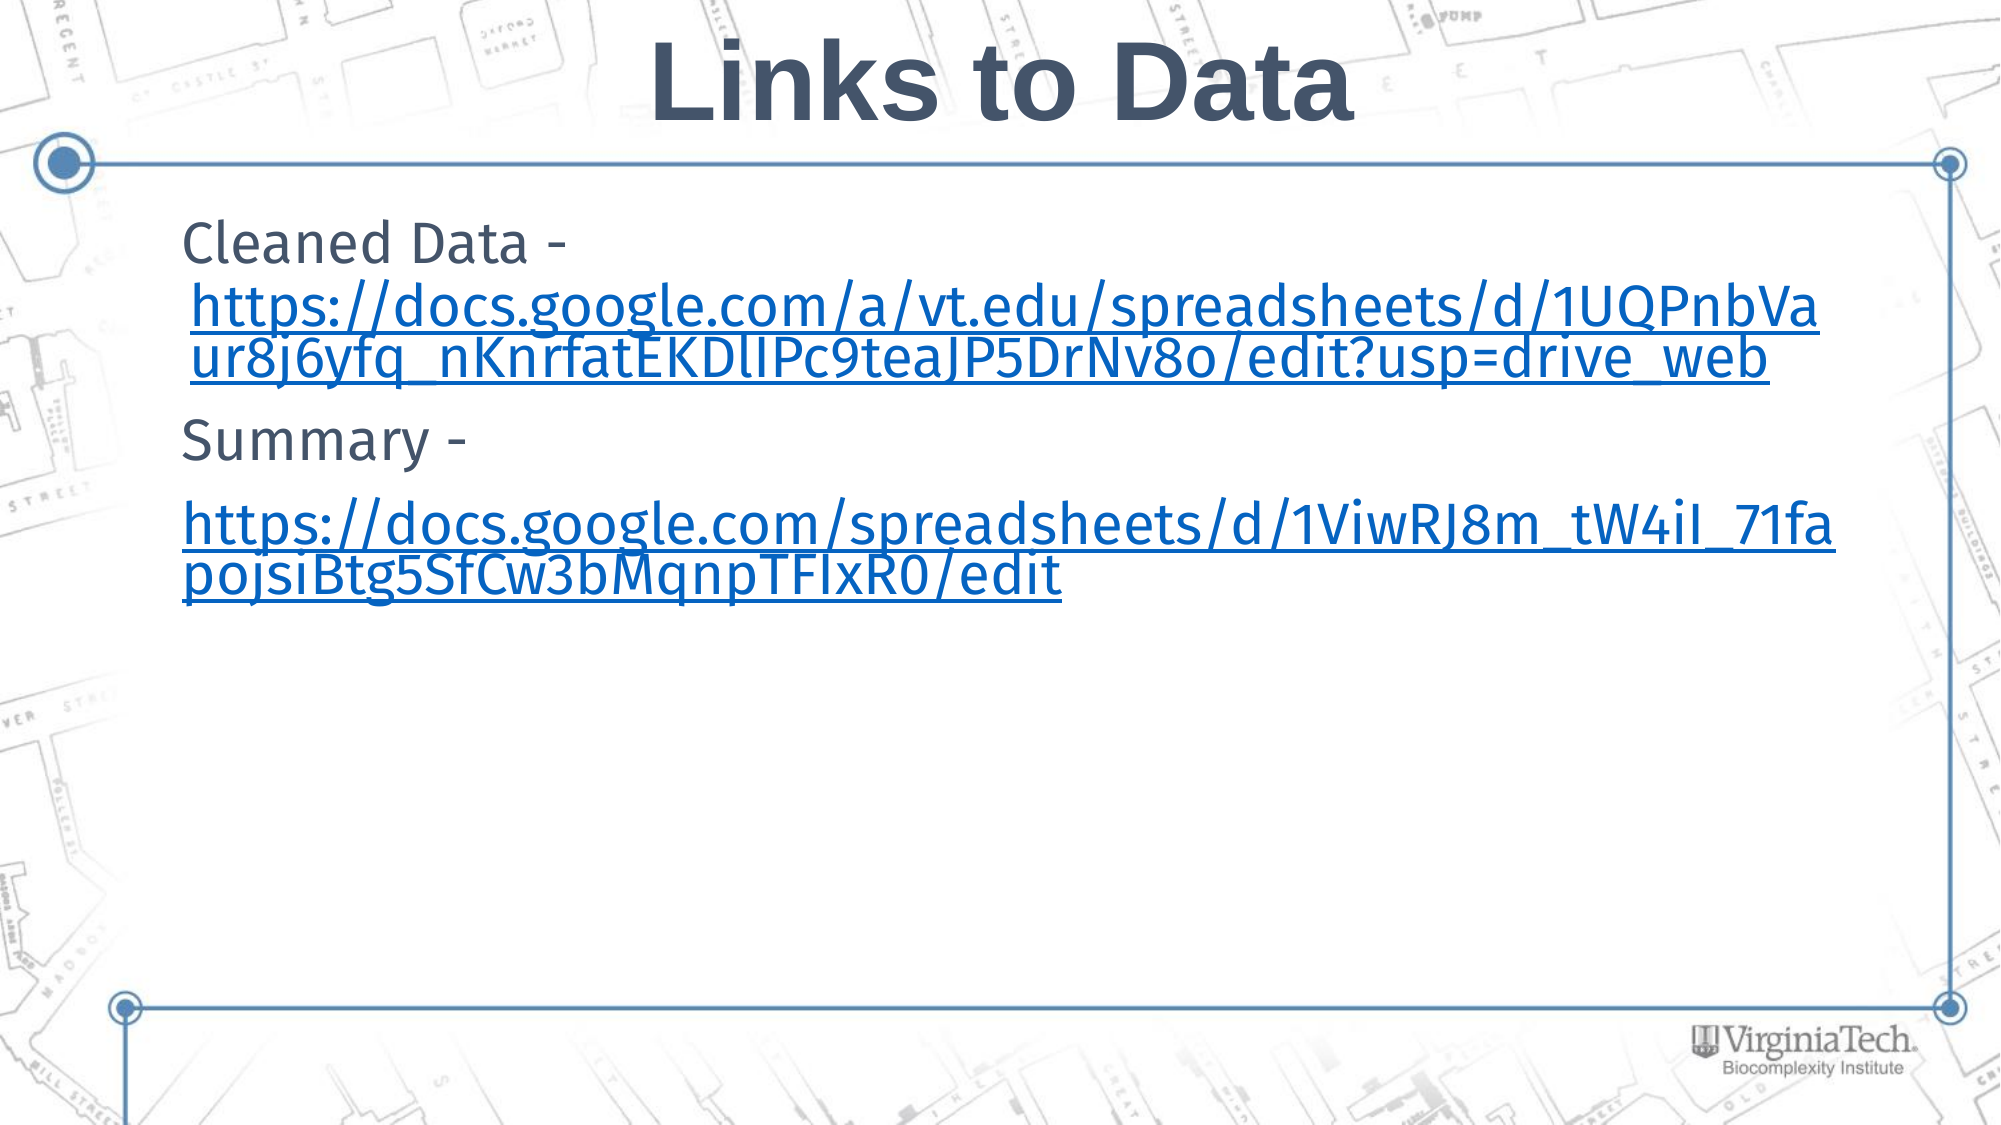

# Links to Data
Cleaned Data - https://docs.google.com/a/vt.edu/spreadsheets/d/1UQPnbVaur8j6yfq_nKnrfatEKDlIPc9teaJP5DrNv8o/edit?usp=drive_web
Summary -
https://docs.google.com/spreadsheets/d/1ViwRJ8m_tW4iI_71fapojsiBtg5SfCw3bMqnpTFIxR0/edit